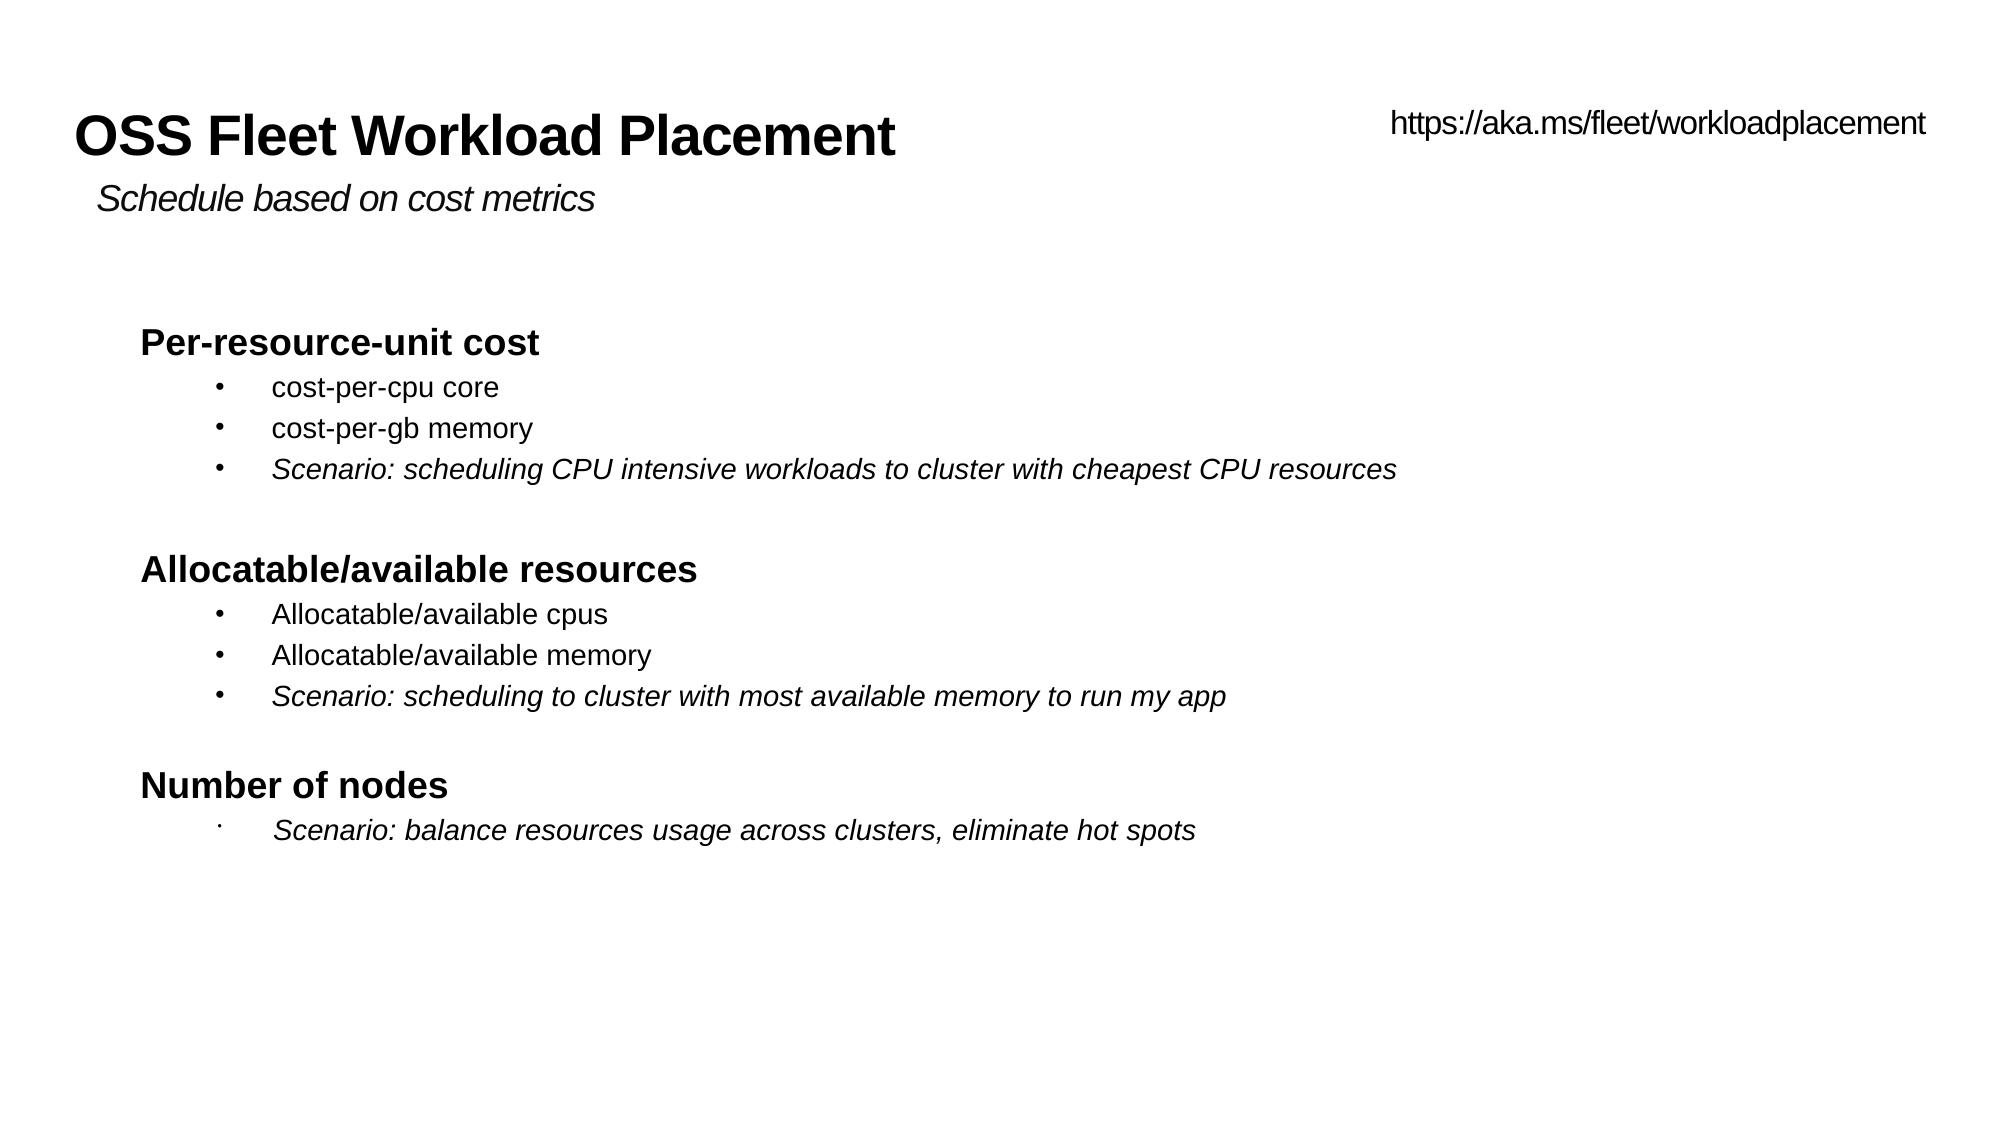

# OSS Fleet Workload Placement
https://aka.ms/fleet/workloadplacement
Schedule based on cost metrics
Per-resource-unit cost
cost-per-cpu core
cost-per-gb memory
Scenario: scheduling CPU intensive workloads to cluster with cheapest CPU resources

Allocatable/available resources
Allocatable/available cpus
Allocatable/available memory
Scenario: scheduling to cluster with most available memory to run my app

Number of nodes
   Scenario: balance resources usage across clusters, eliminate hot spots